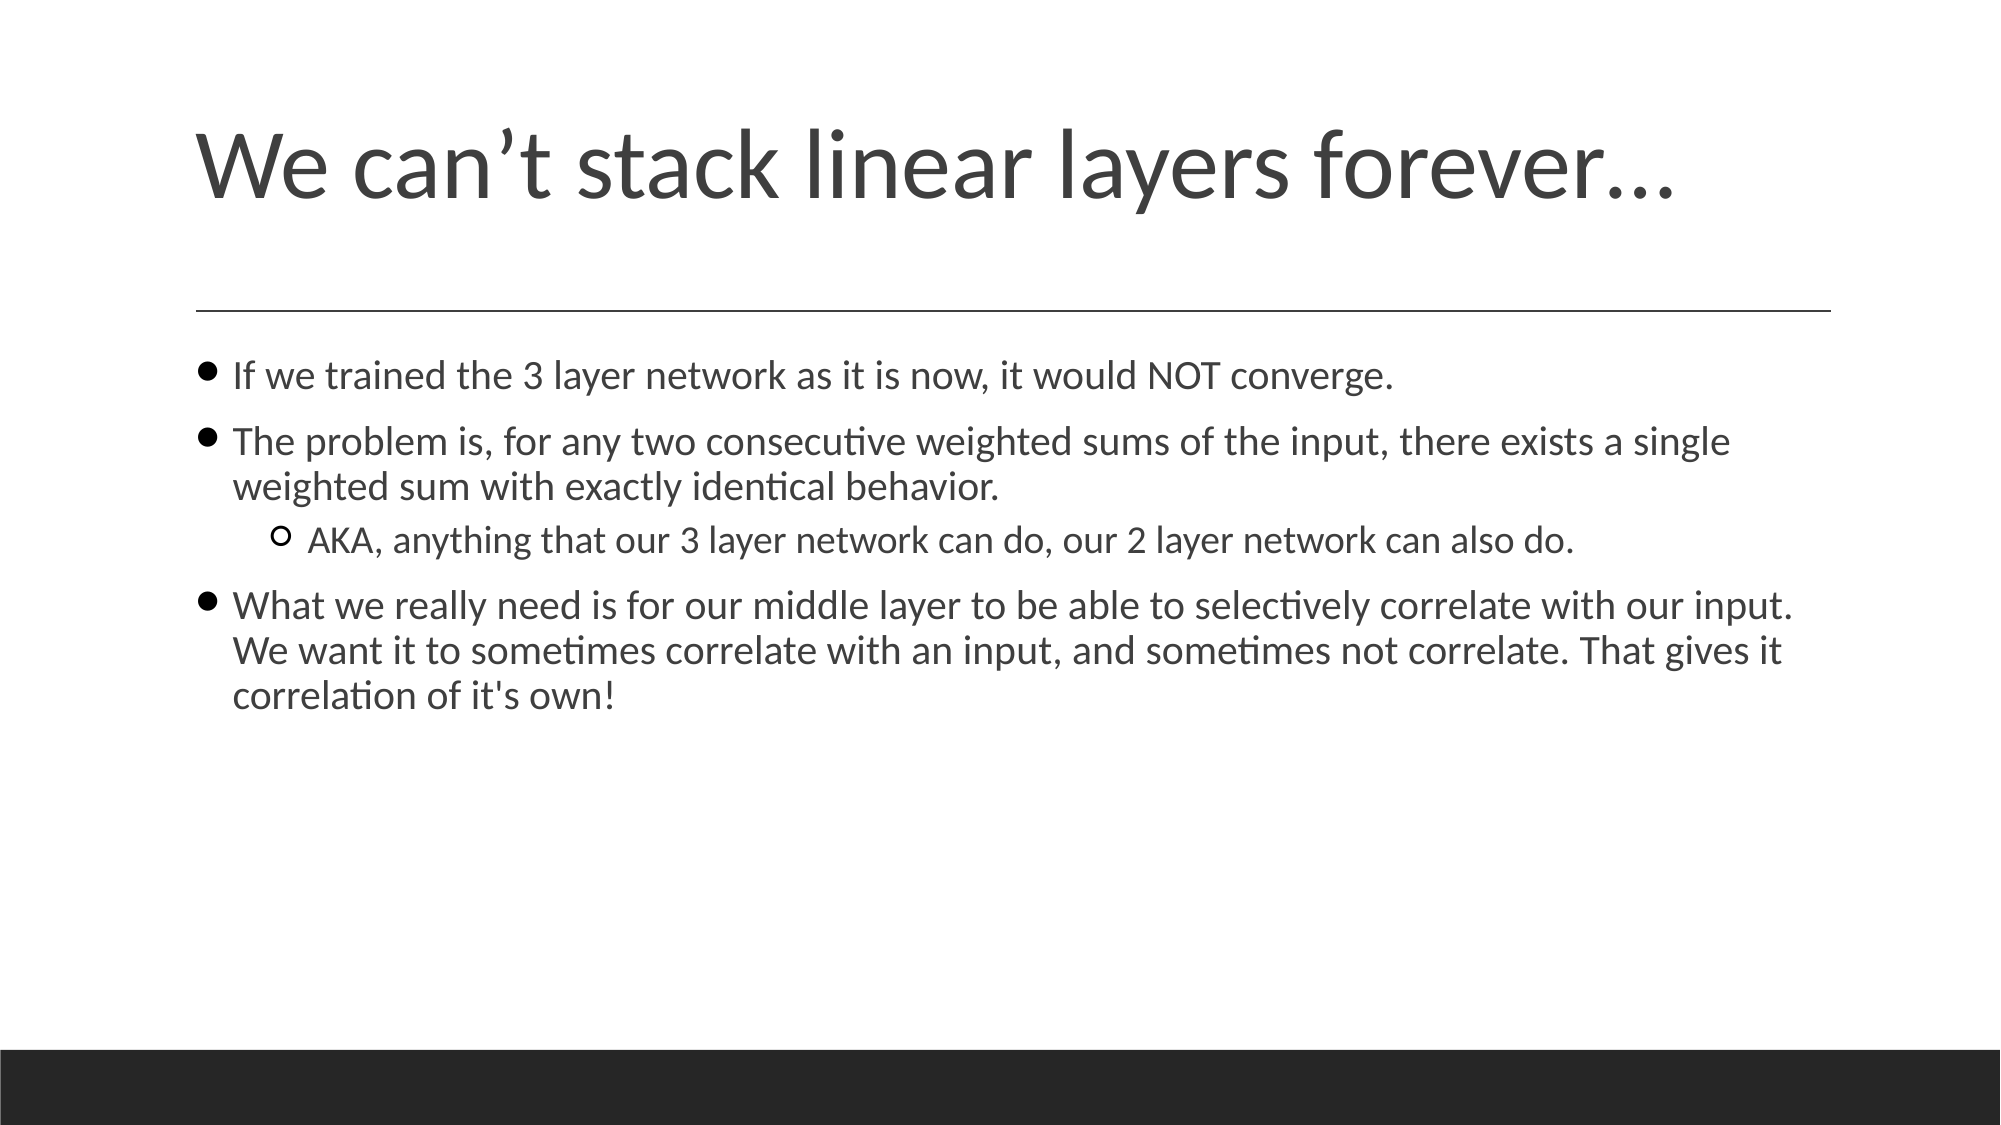

# We can’t stack linear layers forever…
If we trained the 3 layer network as it is now, it would NOT converge.
The problem is, for any two consecutive weighted sums of the input, there exists a single weighted sum with exactly identical behavior.
AKA, anything that our 3 layer network can do, our 2 layer network can also do.
What we really need is for our middle layer to be able to selectively correlate with our input. We want it to sometimes correlate with an input, and sometimes not correlate. That gives it correlation of it's own!